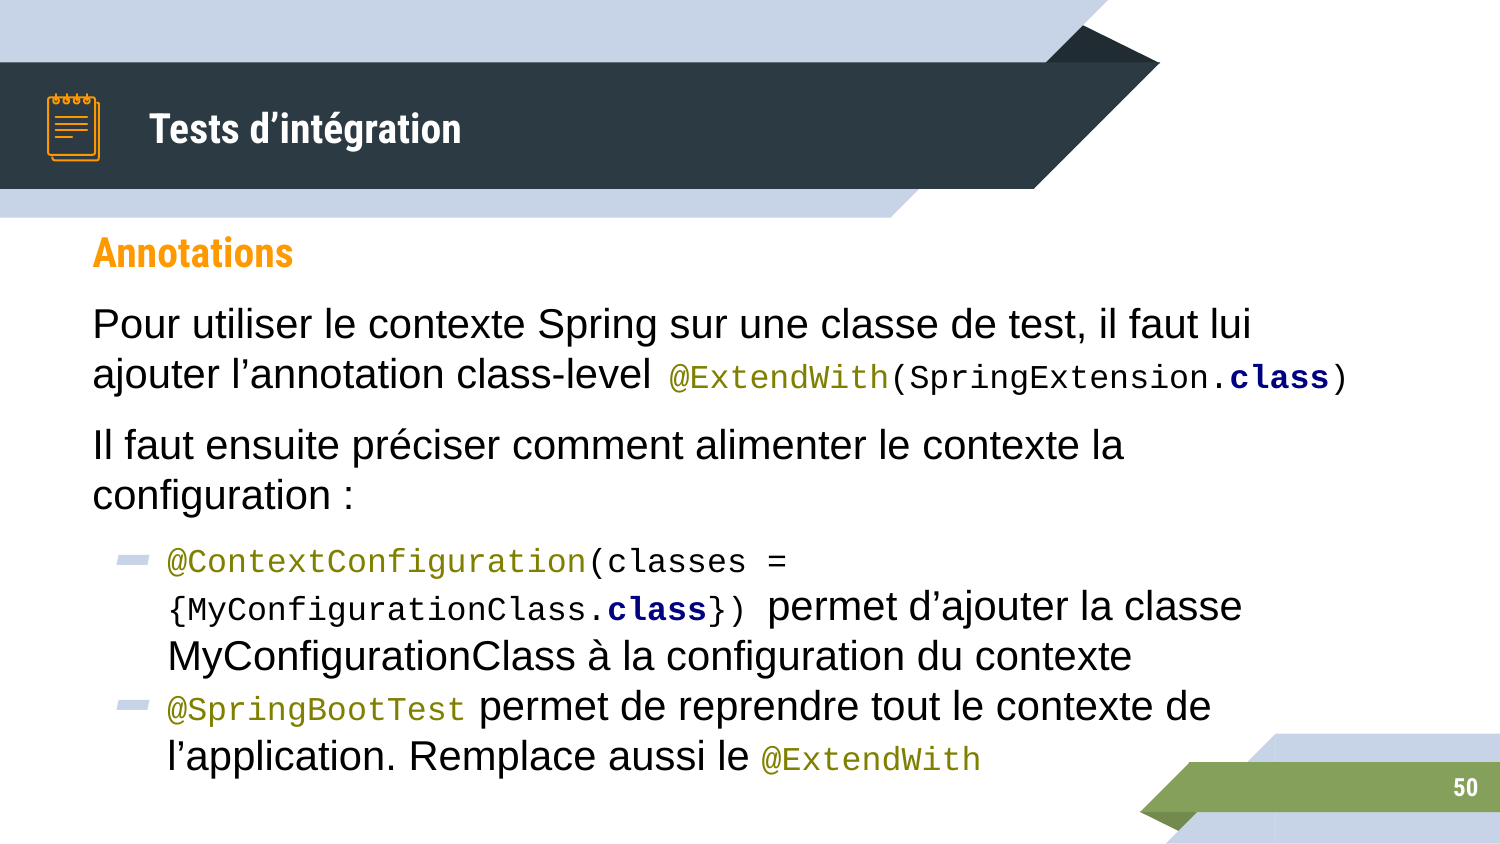

# Tests d’intégration

Annotations
Pour utiliser le contexte Spring sur une classe de test, il faut lui ajouter l’annotation class-level @ExtendWith(SpringExtension.class)
Il faut ensuite préciser comment alimenter le contexte la configuration :
@ContextConfiguration(classes = {MyConfigurationClass.class}) permet d’ajouter la classe MyConfigurationClass à la configuration du contexte
@SpringBootTest permet de reprendre tout le contexte de l’application. Remplace aussi le @ExtendWith

50